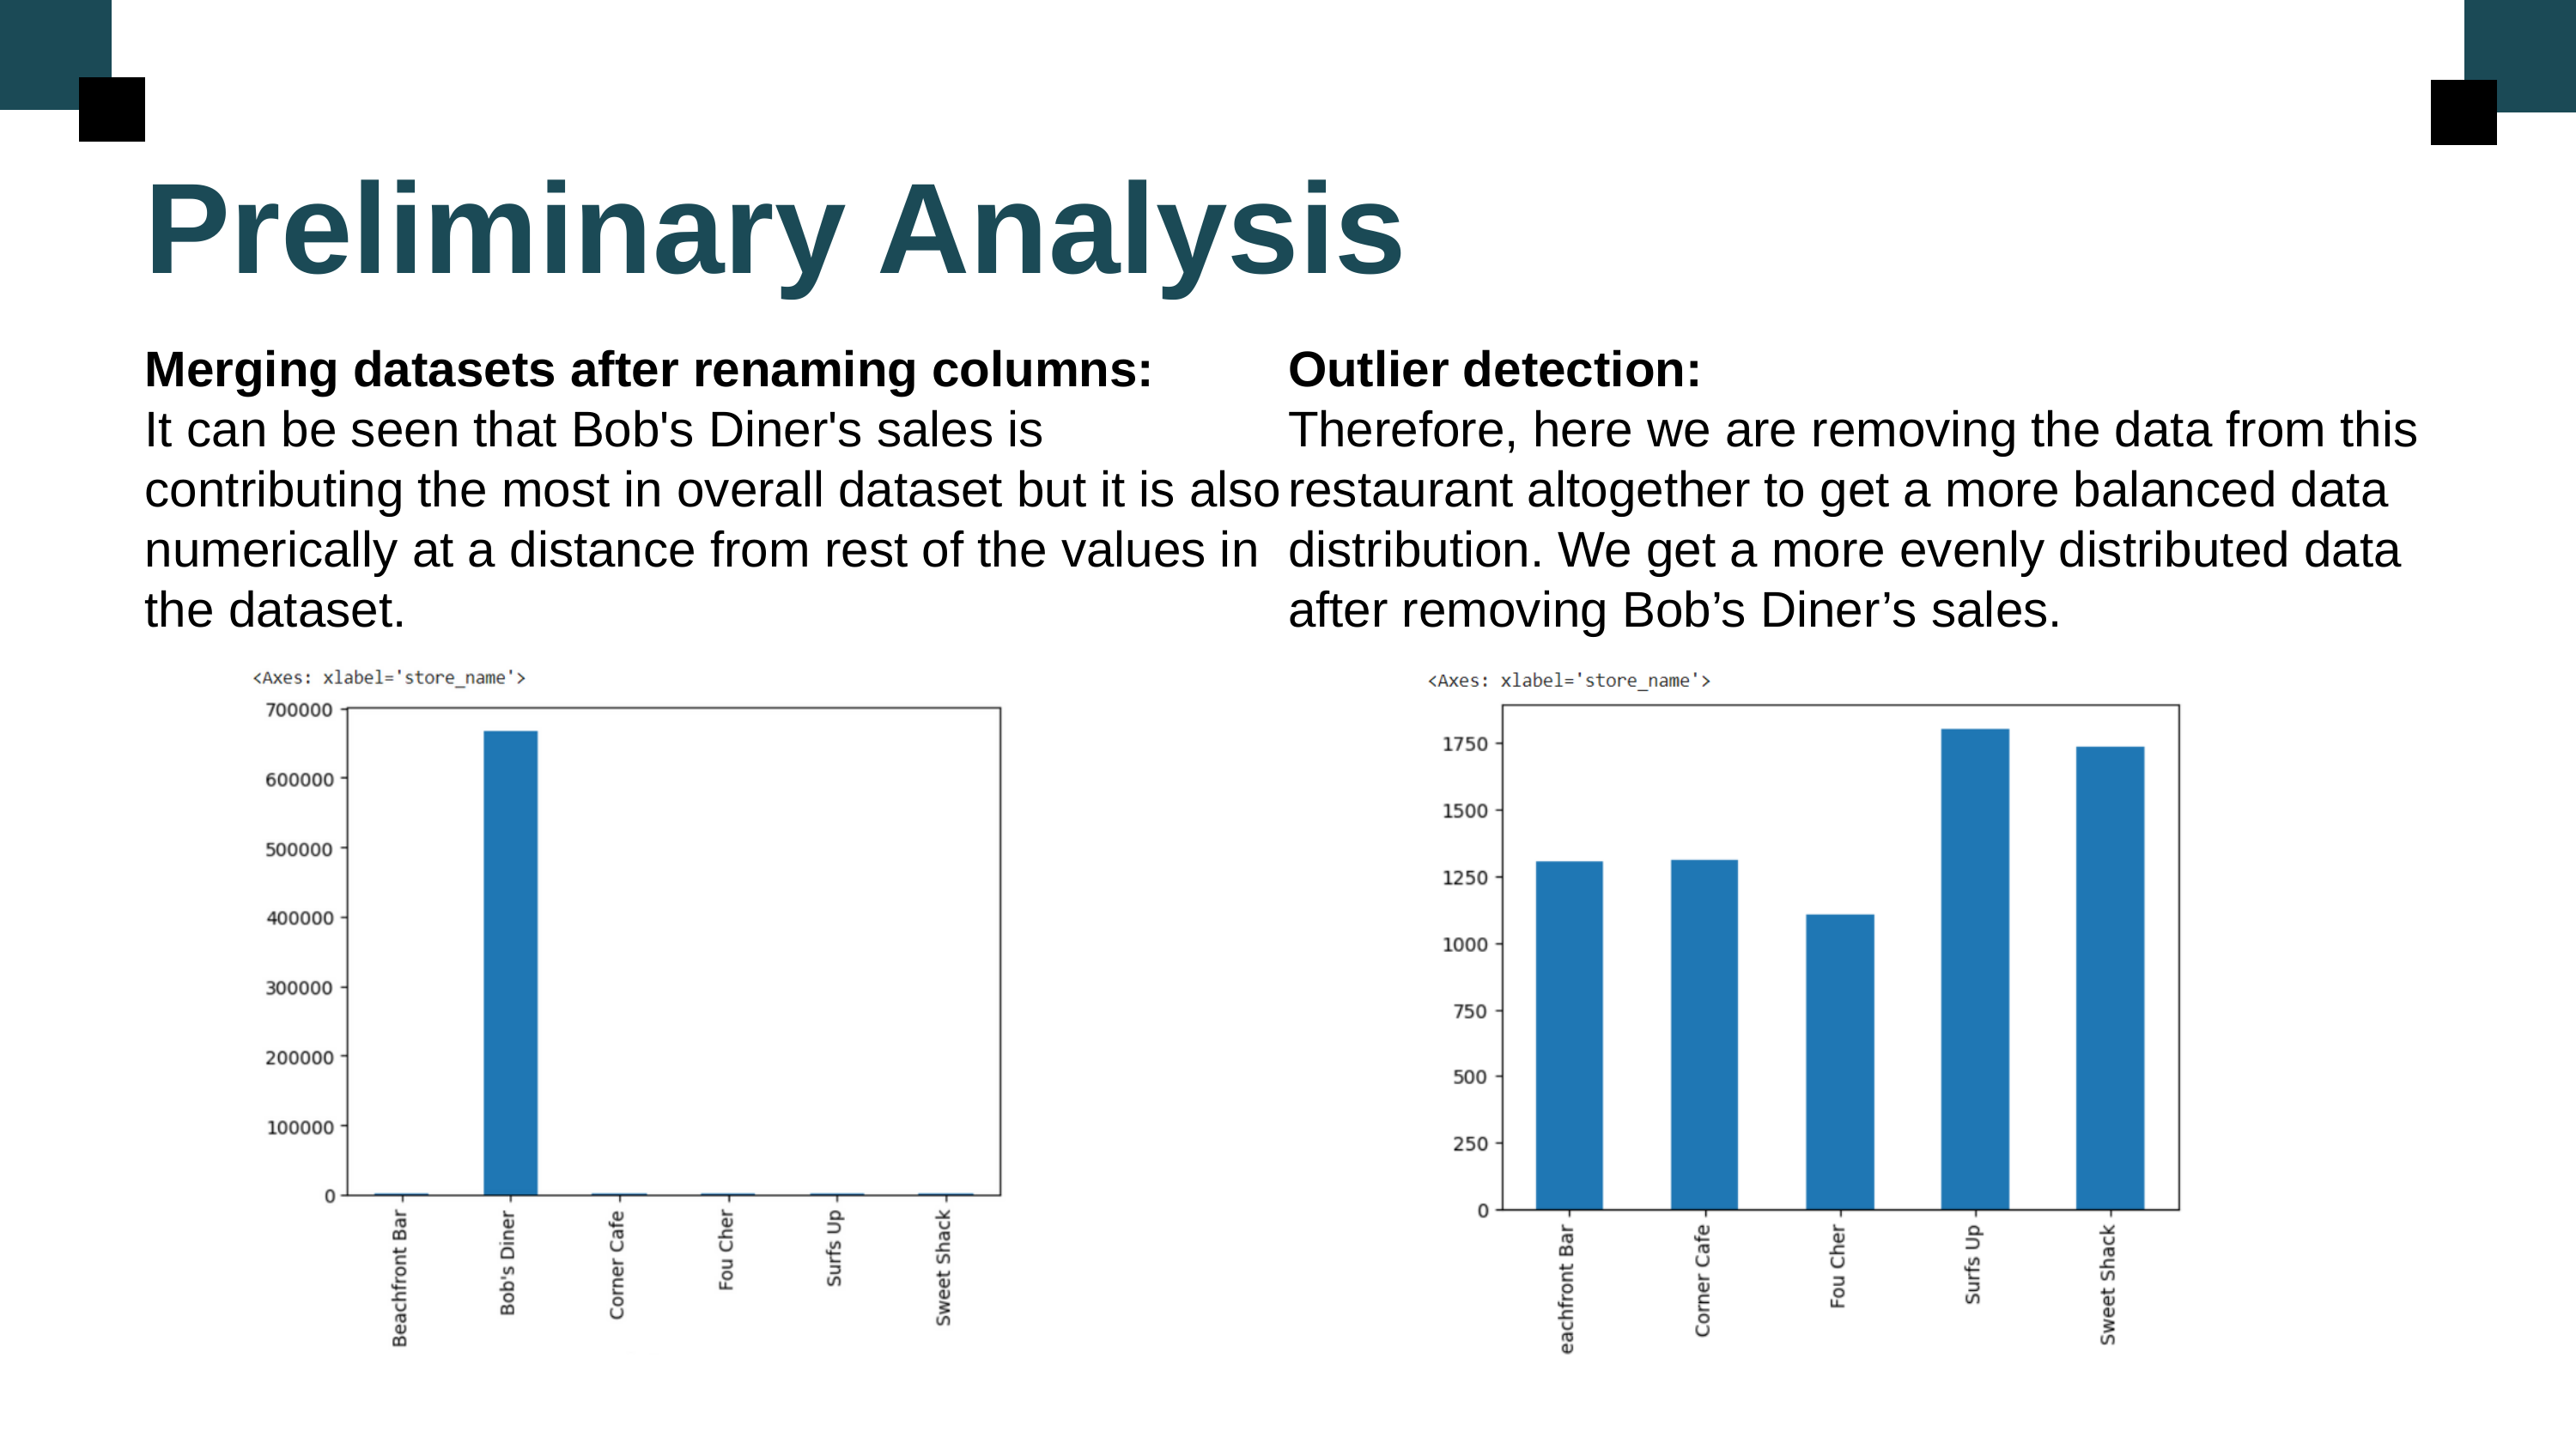

Preliminary Analysis
Merging datasets after renaming columns:
It can be seen that Bob's Diner's sales is contributing the most in overall dataset but it is also numerically at a distance from rest of the values in the dataset.
Outlier detection:
Therefore, here we are removing the data from this restaurant altogether to get a more balanced data distribution. We get a more evenly distributed data after removing Bob’s Diner’s sales.